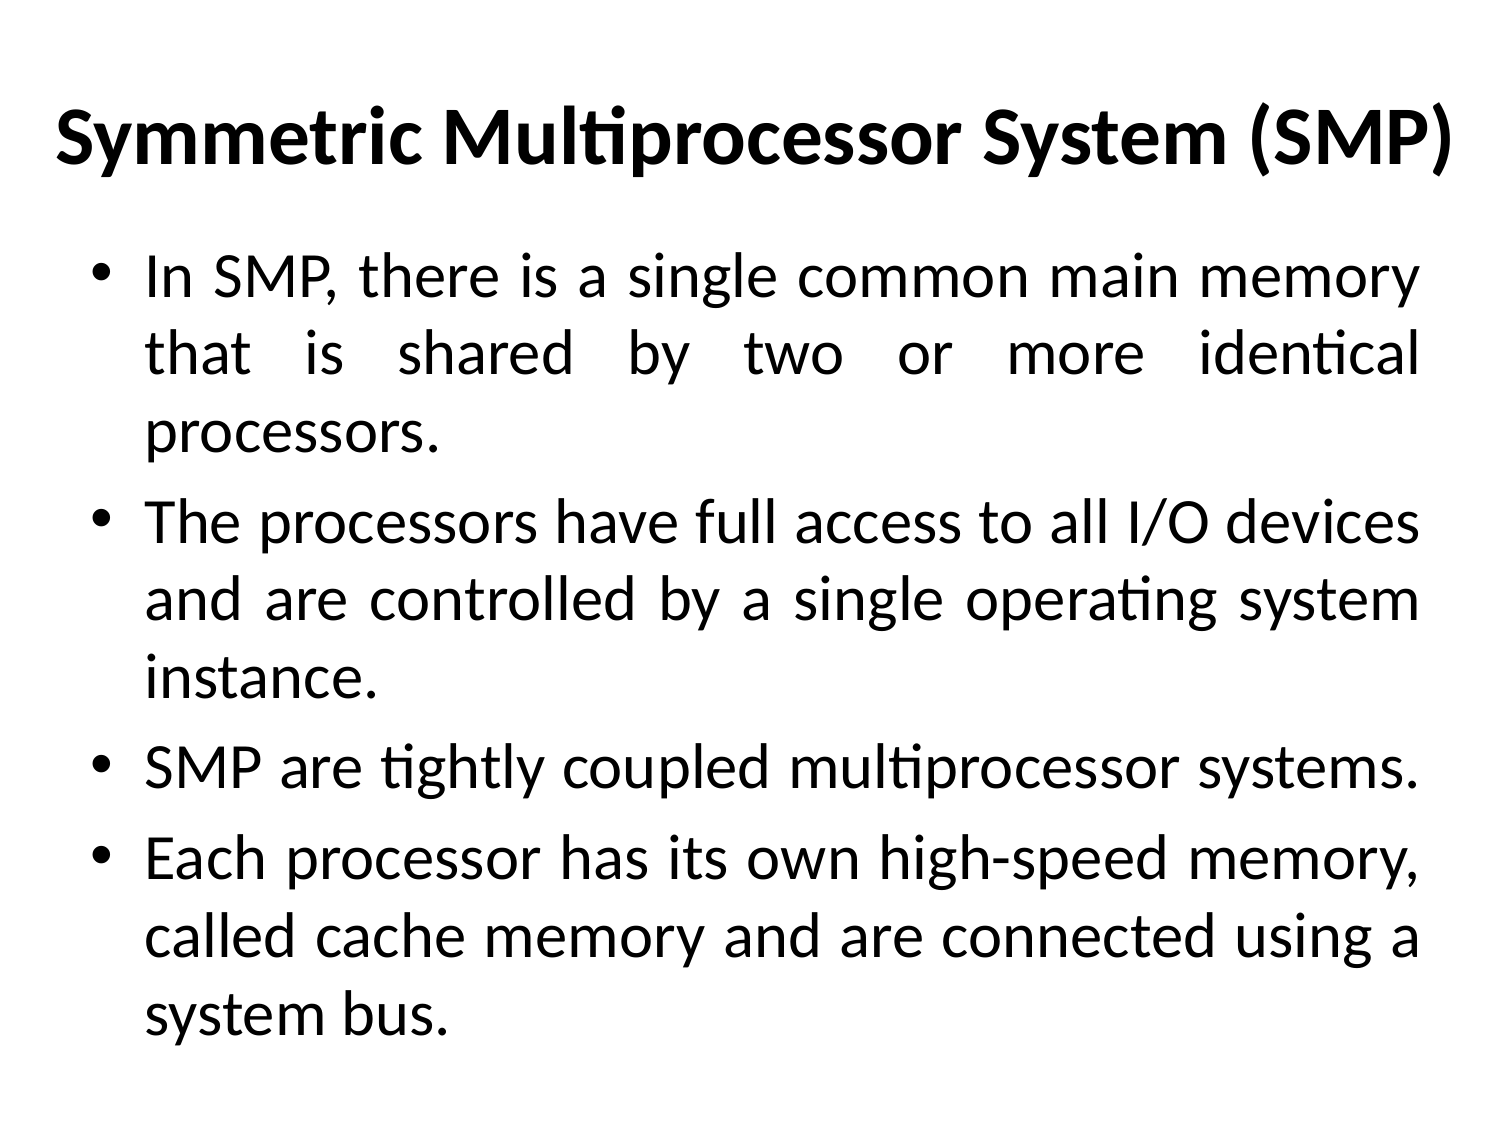

# Symmetric Multiprocessor System (SMP)
In SMP, there is a single common main memory that is shared by two or more identical processors.
The processors have full access to all I/O devices and are controlled by a single operating system instance.
SMP are tightly coupled multiprocessor systems.
Each processor has its own high-speed memory, called cache memory and are connected using a system bus.